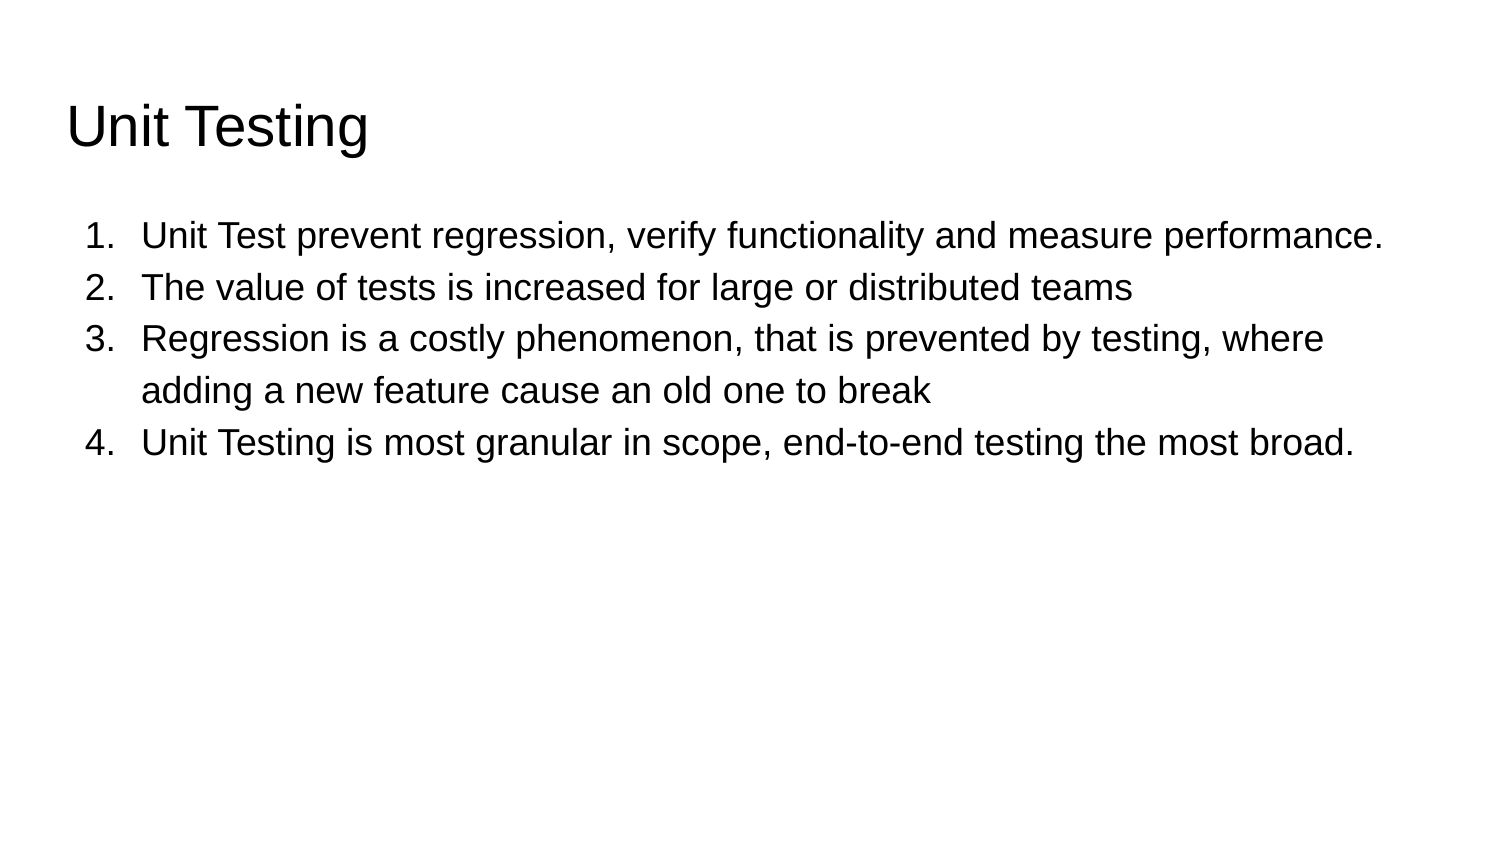

# Unit Testing
Unit Test prevent regression, verify functionality and measure performance.
The value of tests is increased for large or distributed teams
Regression is a costly phenomenon, that is prevented by testing, where adding a new feature cause an old one to break
Unit Testing is most granular in scope, end-to-end testing the most broad.